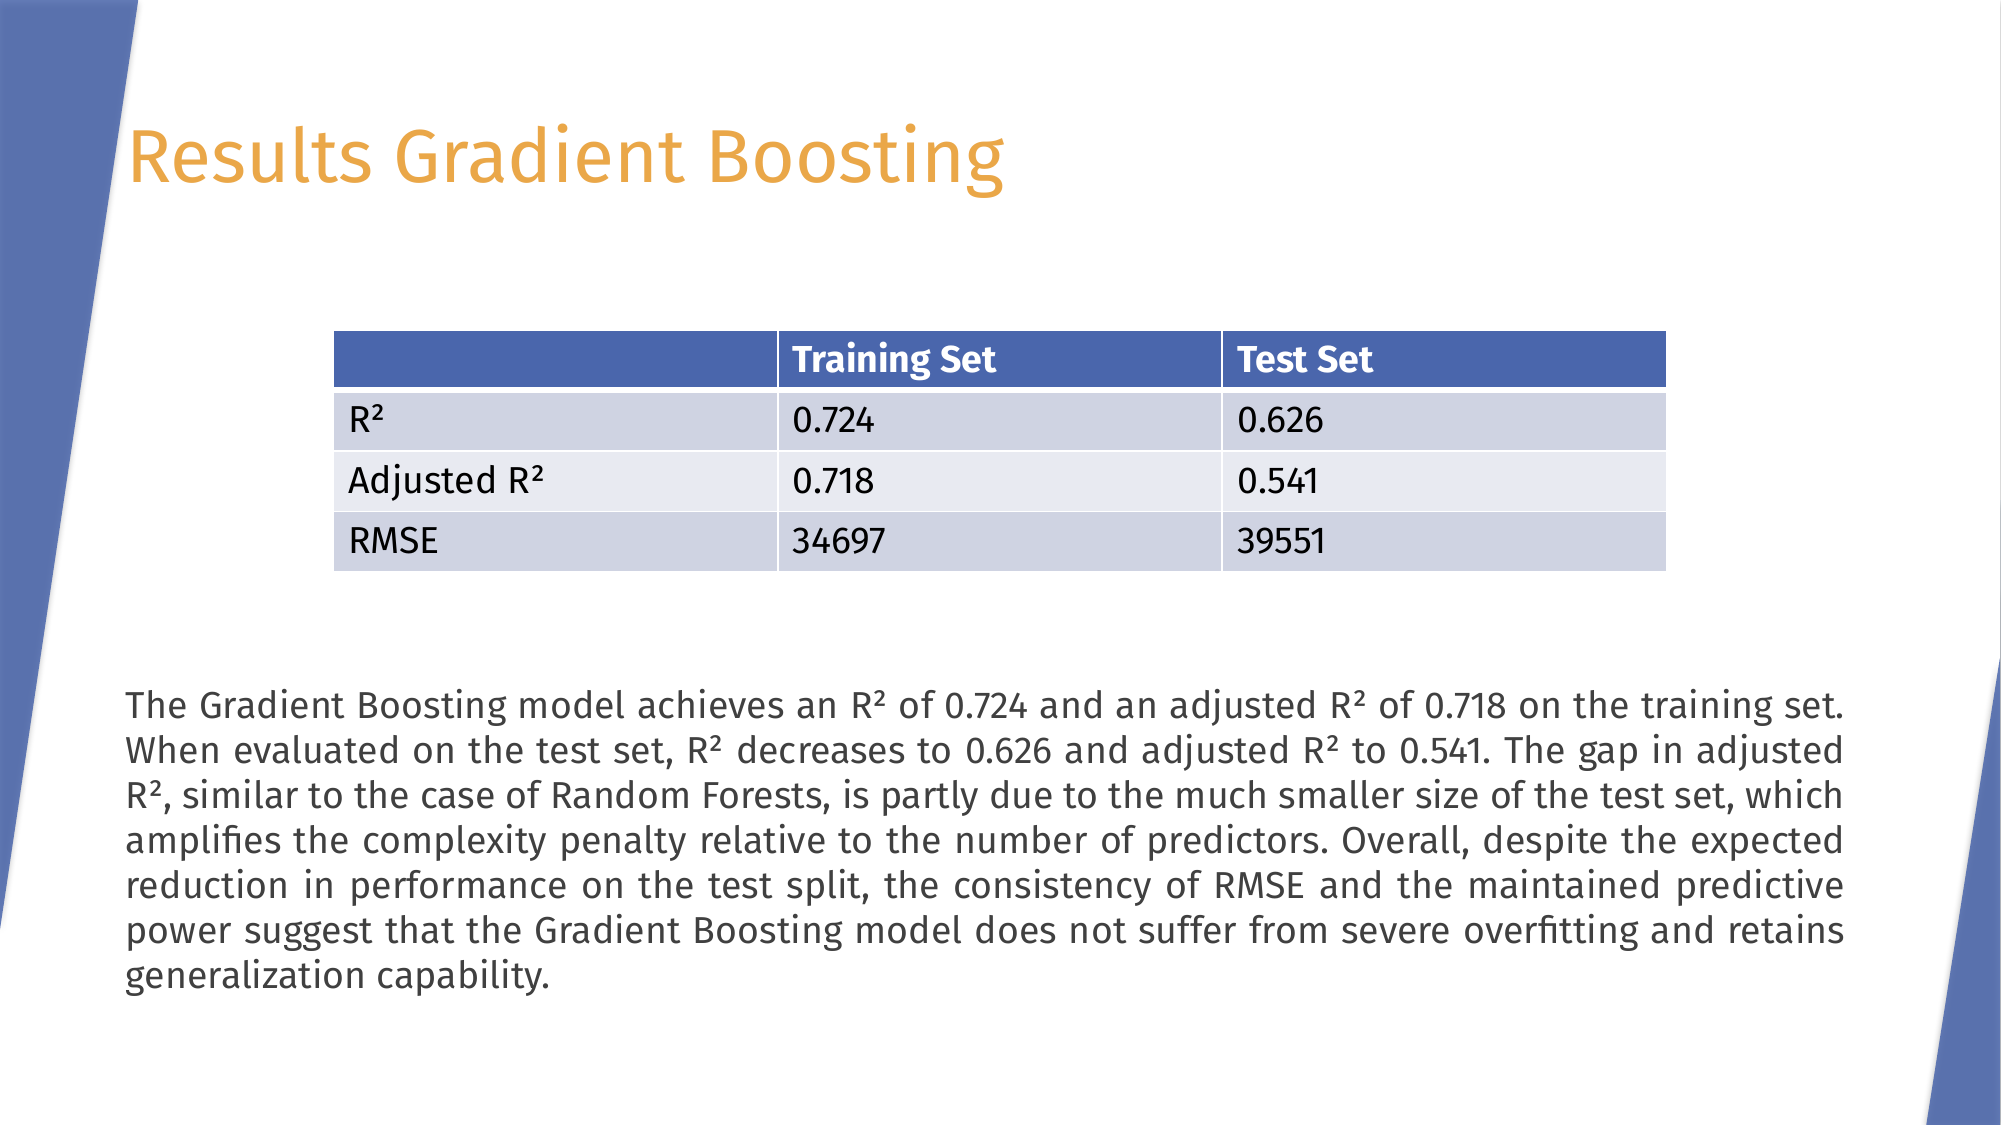

# Results Gradient Boosting
|  | Training Set | Test Set |
| --- | --- | --- |
| R² | 0.724 | 0.626 |
| Adjusted R² | 0.718 | 0.541 |
| RMSE | 34697 | 39551 |

The Gradient Boosting model achieves an R² of 0.724 and an adjusted R² of 0.718 on the training set. When evaluated on the test set, R² decreases to 0.626 and adjusted R² to 0.541. The gap in adjusted R², similar to the case of Random Forests, is partly due to the much smaller size of the test set, which amplifies the complexity penalty relative to the number of predictors. Overall, despite the expected reduction in performance on the test split, the consistency of RMSE and the maintained predictive power suggest that the Gradient Boosting model does not suffer from severe overfitting and retains generalization capability.
78